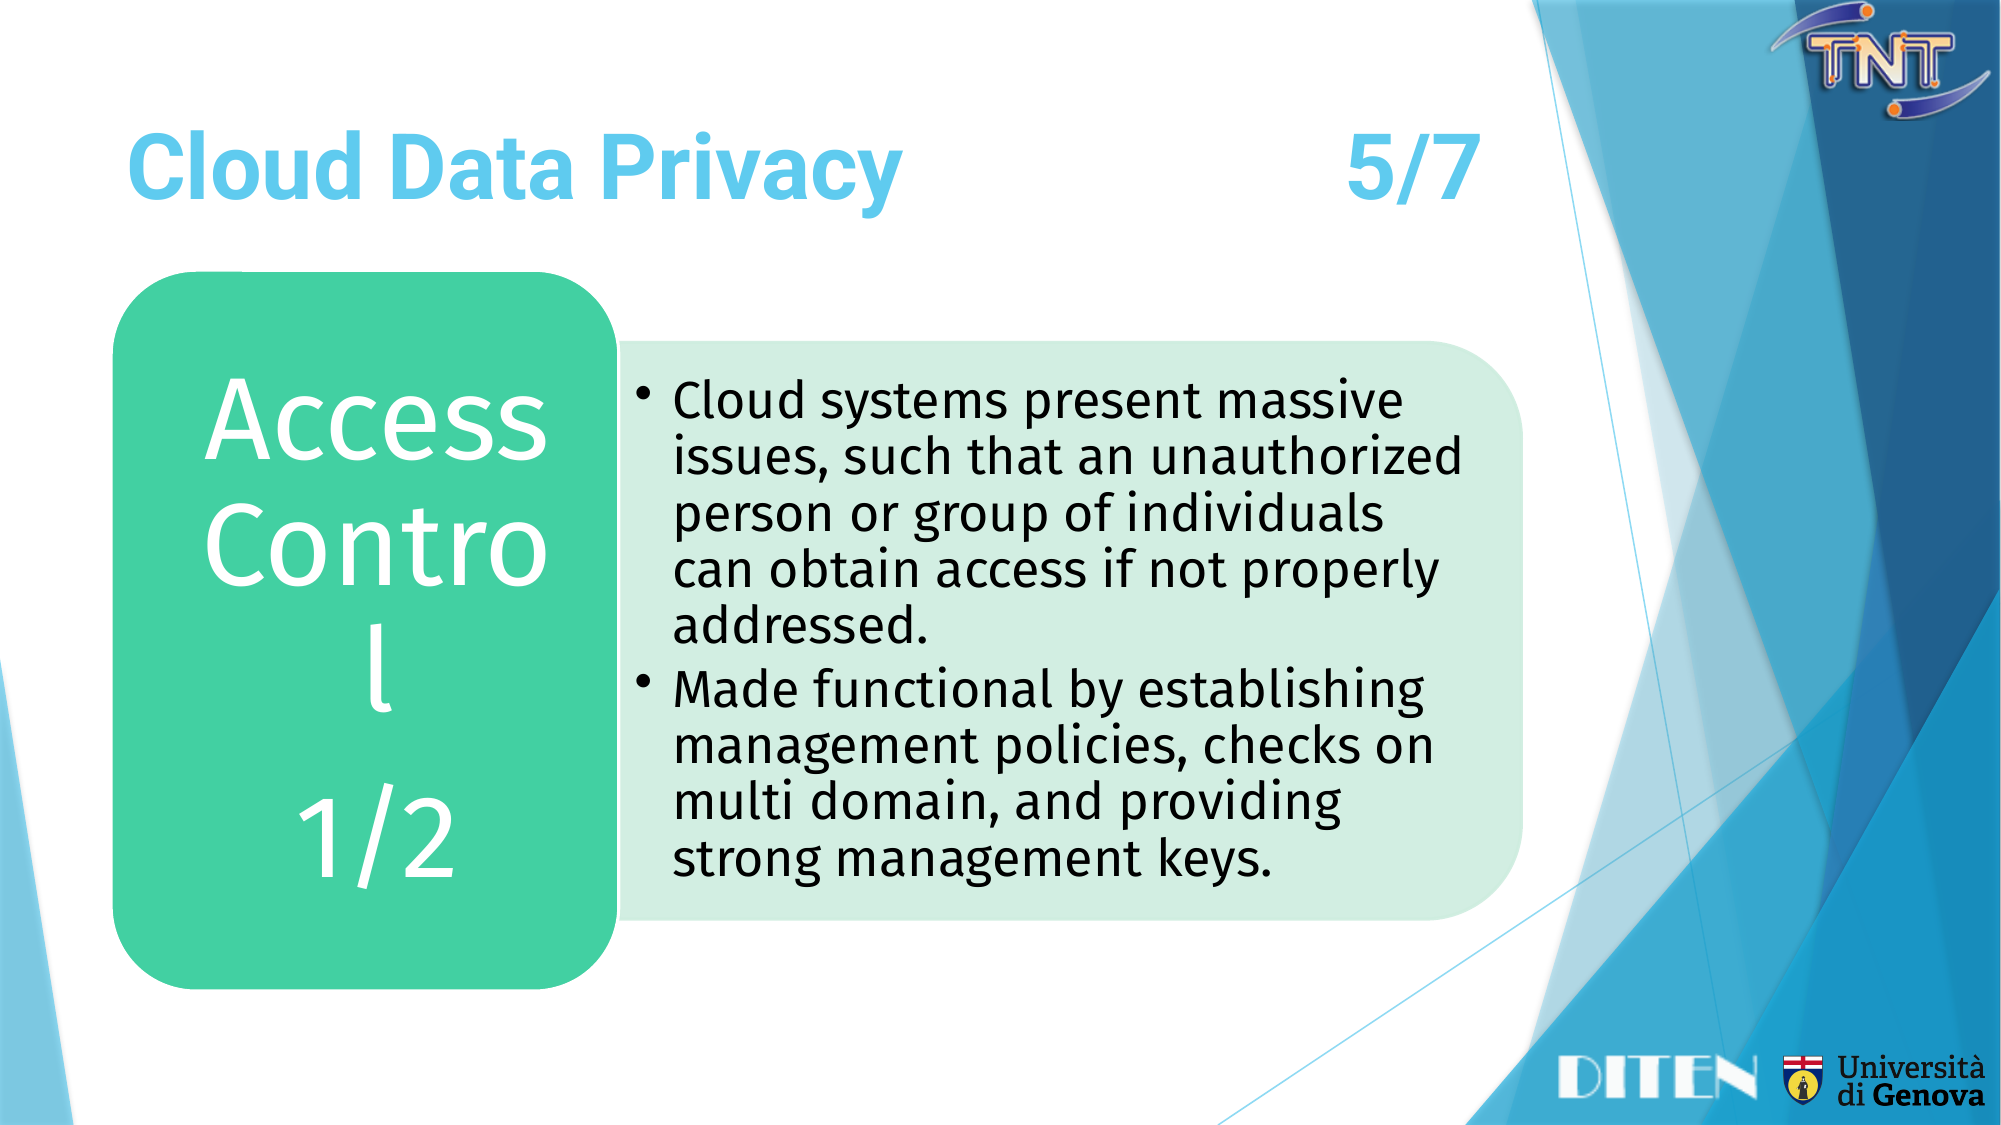

# Cloud Data Privacy	5/7
Cloud systems present massive issues, such that an unauthorized person or group of individuals can obtain access if not properly addressed.
Made functional by establishing management policies, checks on multi domain, and providing strong management keys.
Access Control
1/2